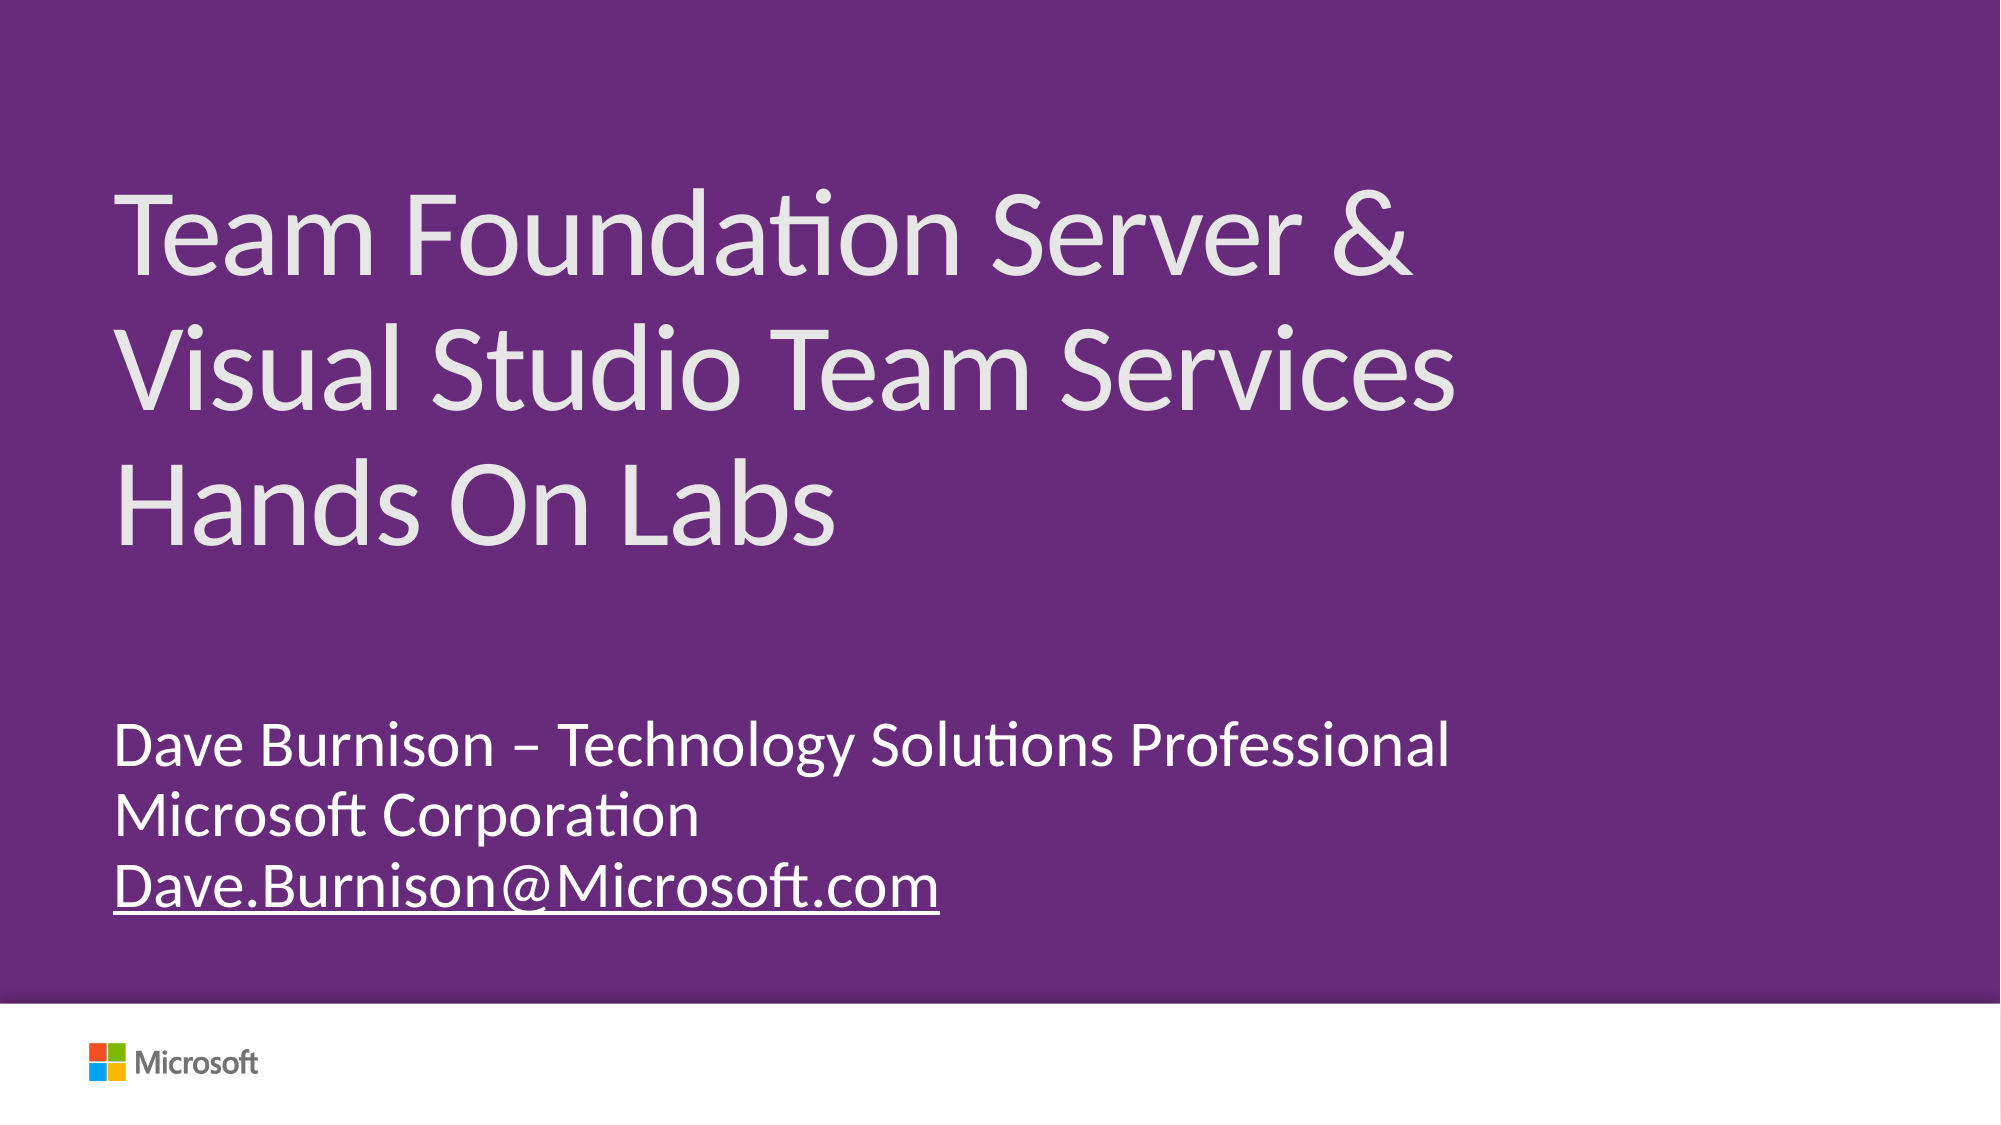

# Team Foundation Server & Visual Studio Team Services Hands On Labs
Dave Burnison – Technology Solutions Professional
Microsoft Corporation
Dave.Burnison@Microsoft.com